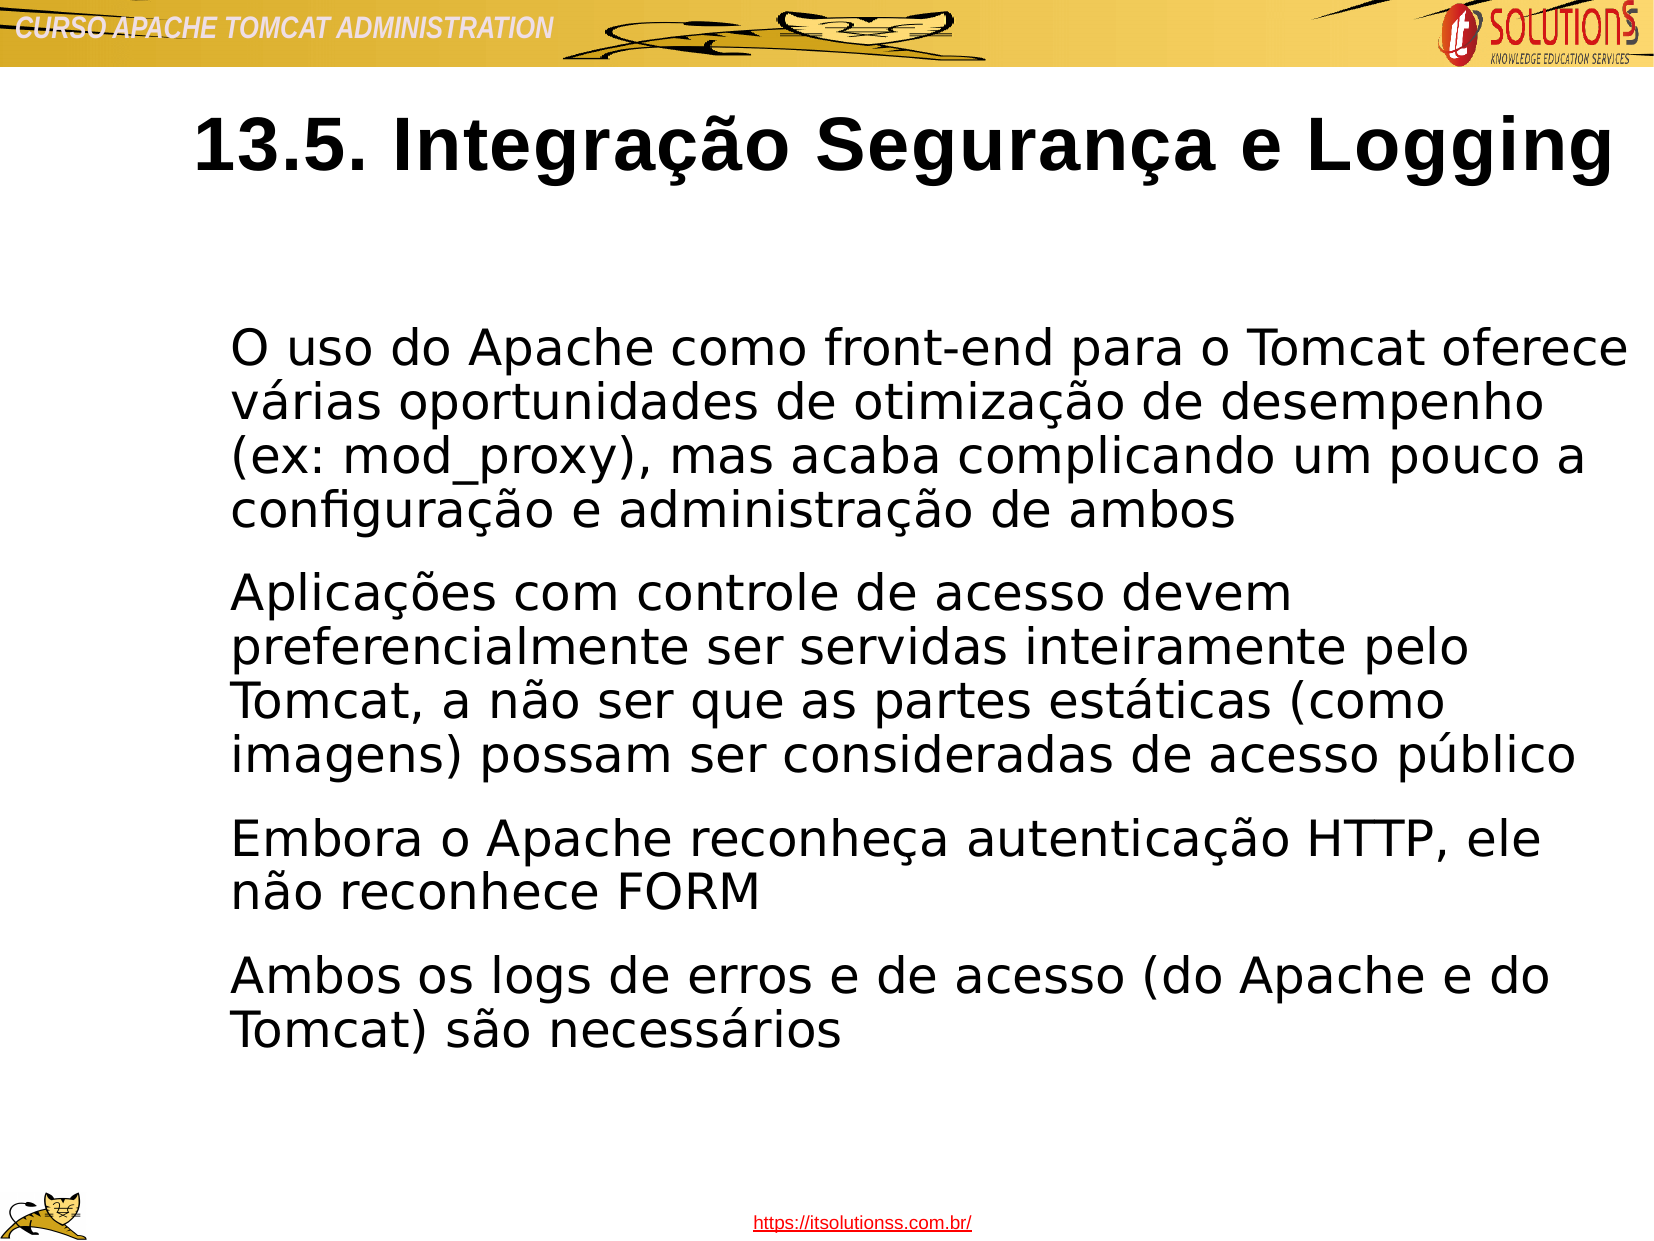

13.5. Integração Segurança e Logging
O uso do Apache como front-end para o Tomcat oferece várias oportunidades de otimização de desempenho (ex: mod_proxy), mas acaba complicando um pouco a configuração e administração de ambos
Aplicações com controle de acesso devem preferencialmente ser servidas inteiramente pelo Tomcat, a não ser que as partes estáticas (como imagens) possam ser consideradas de acesso público
Embora o Apache reconheça autenticação HTTP, ele não reconhece FORM
Ambos os logs de erros e de acesso (do Apache e do Tomcat) são necessários